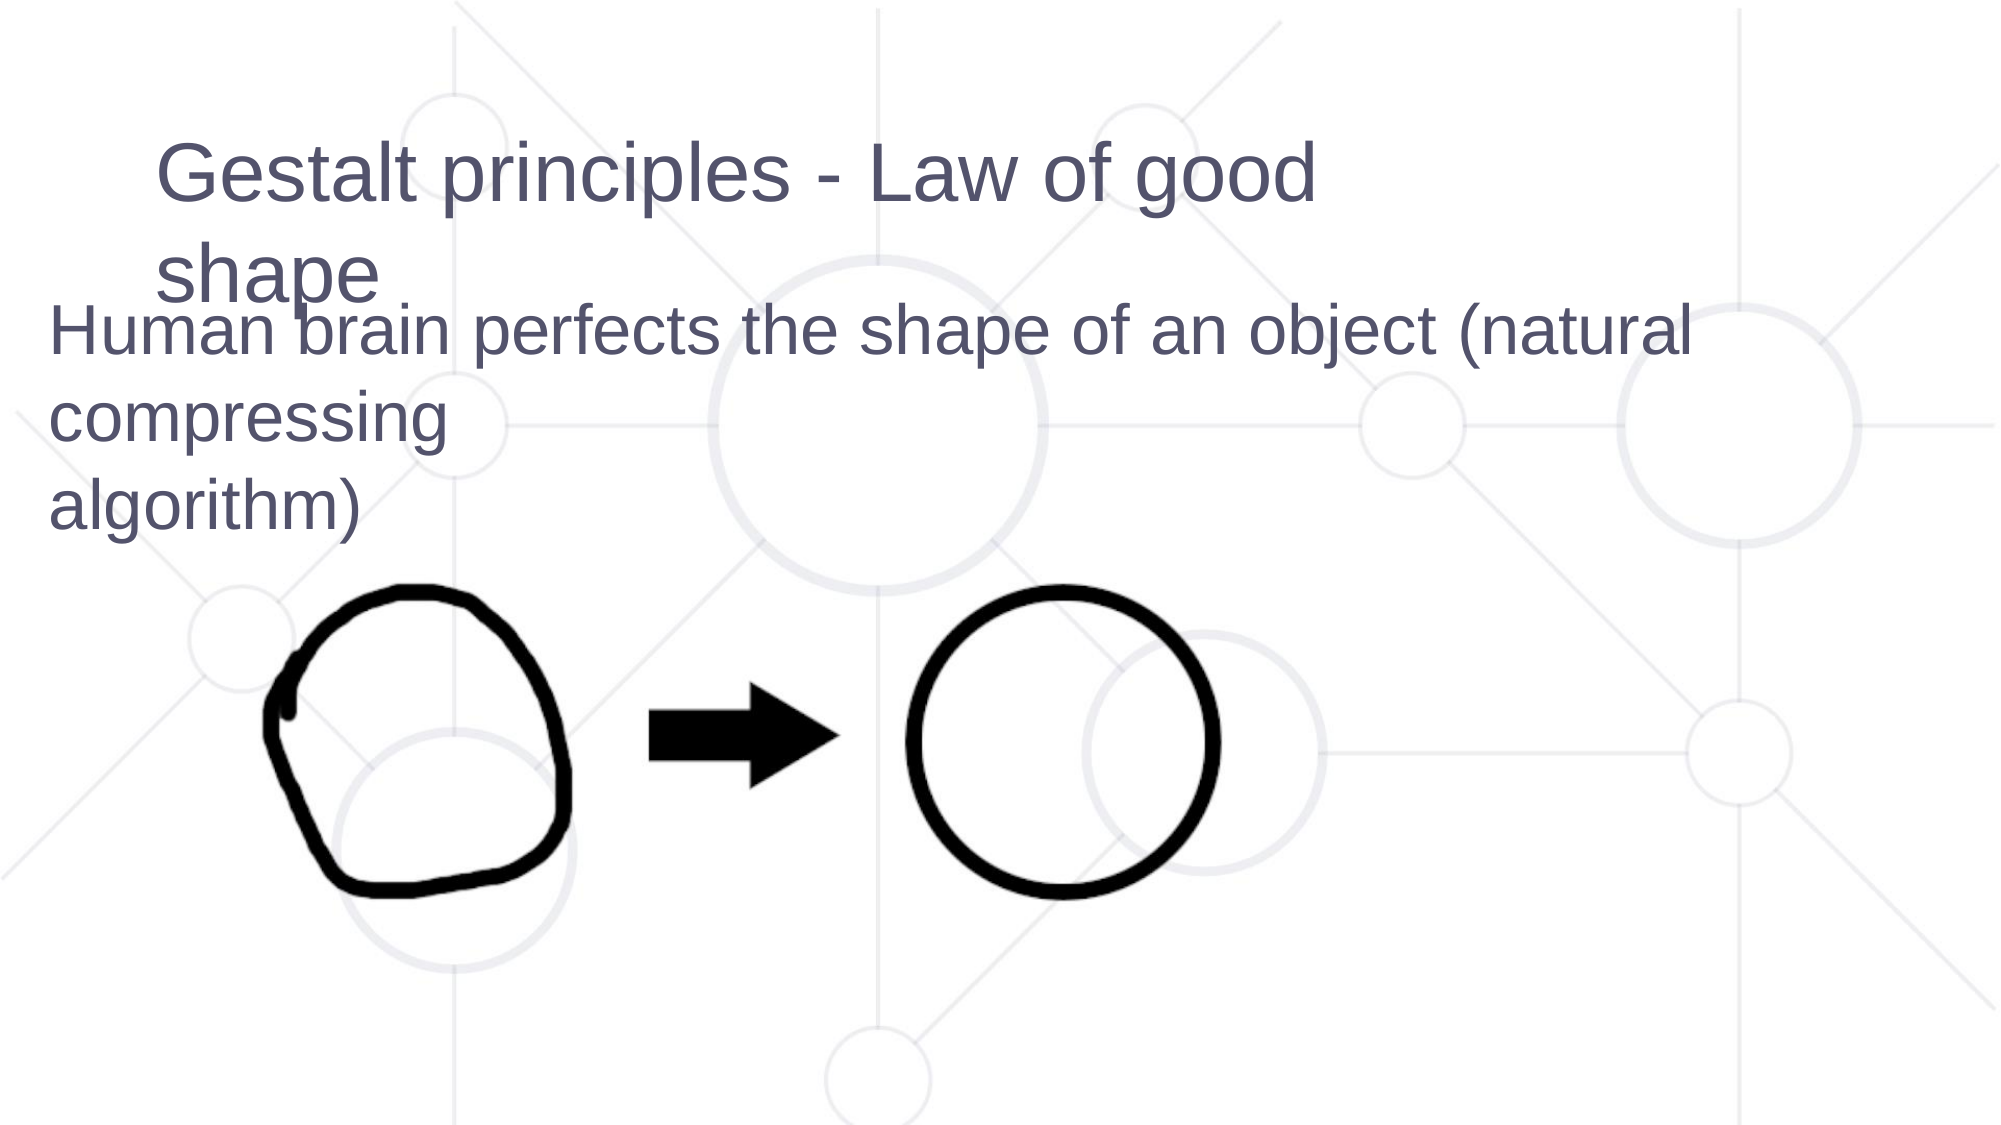

Gestalt principles - Law of good shape
Human brain perfects the shape of an object (natural compressing
algorithm)